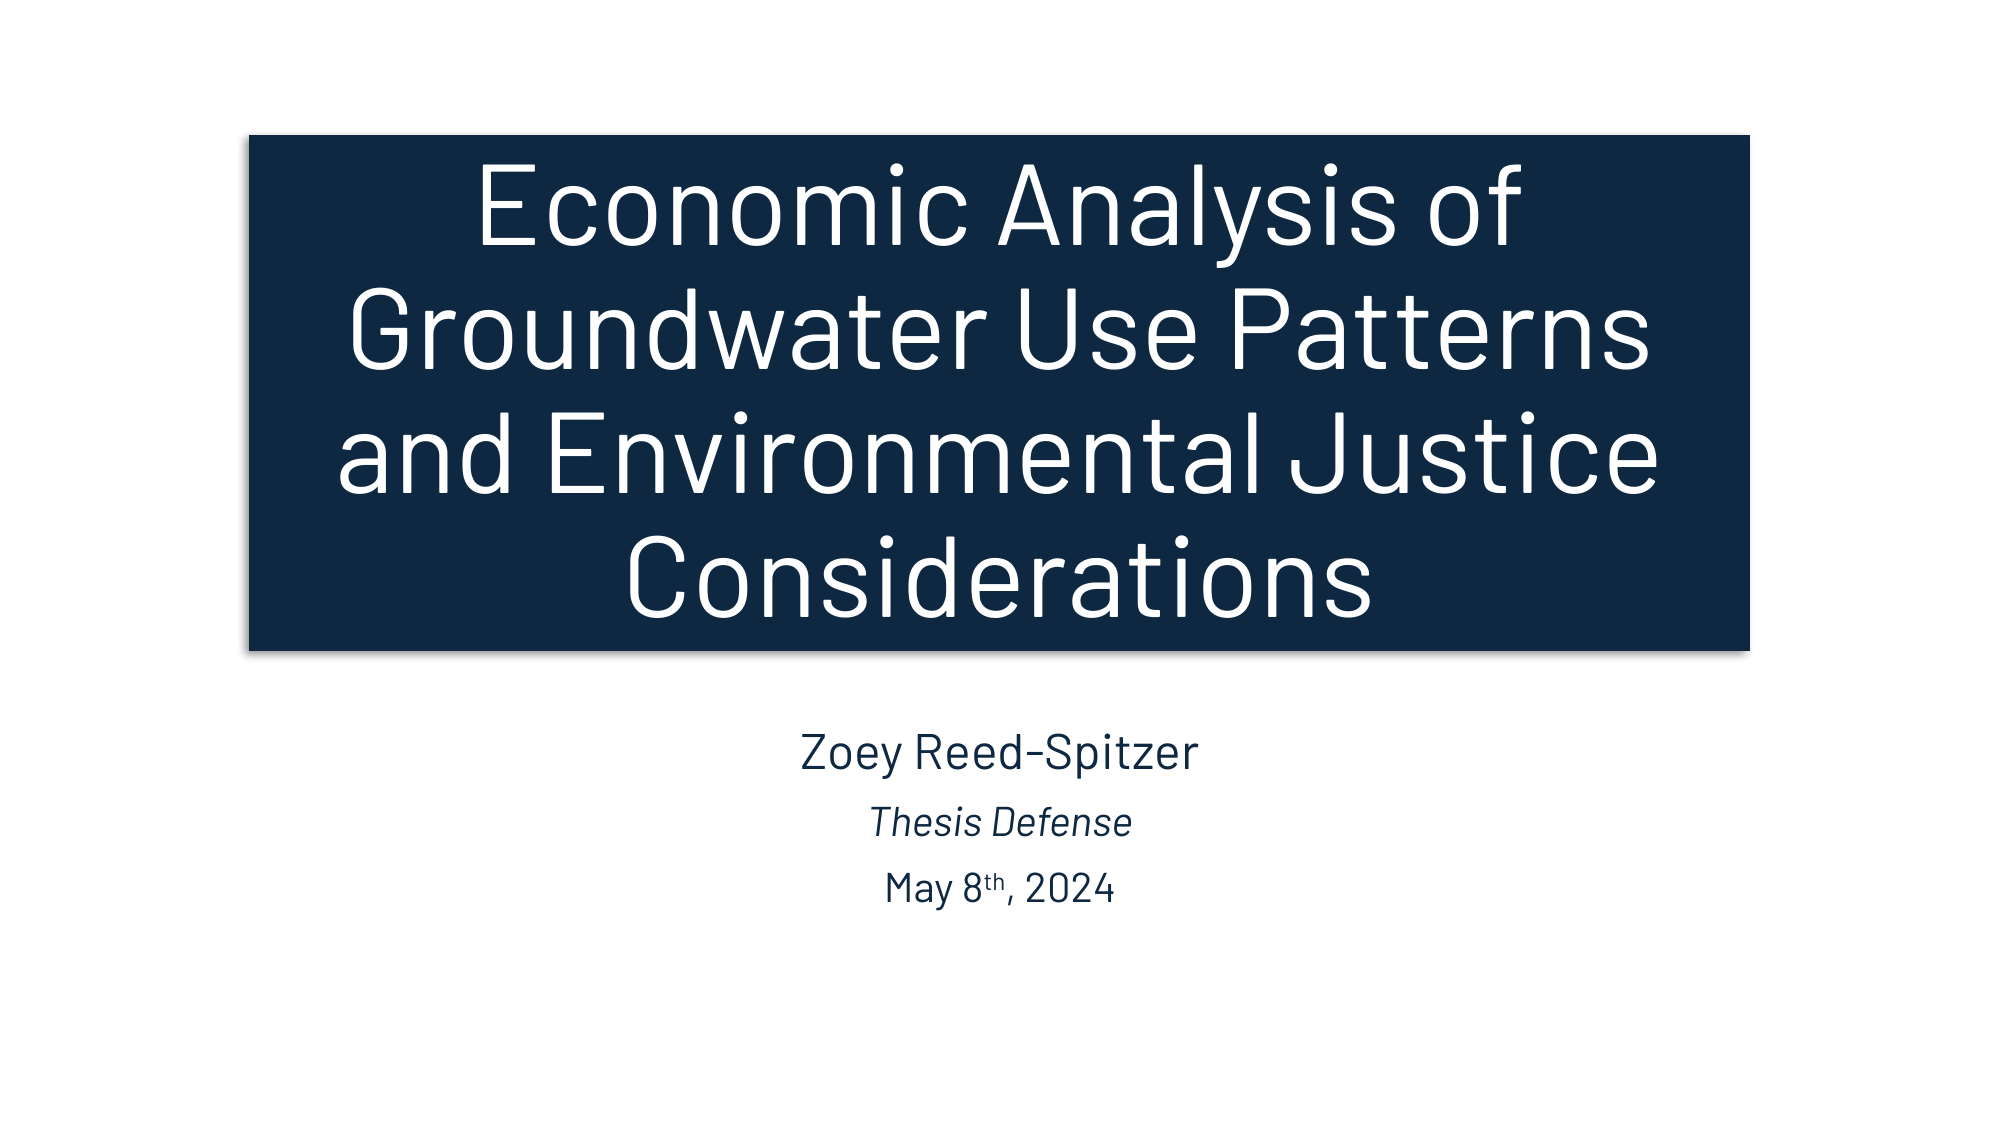

# Economic Analysis of Groundwater Use Patterns and Environmental Justice Considerations
Zoey Reed-Spitzer
Thesis Defense
May 8th, 2024